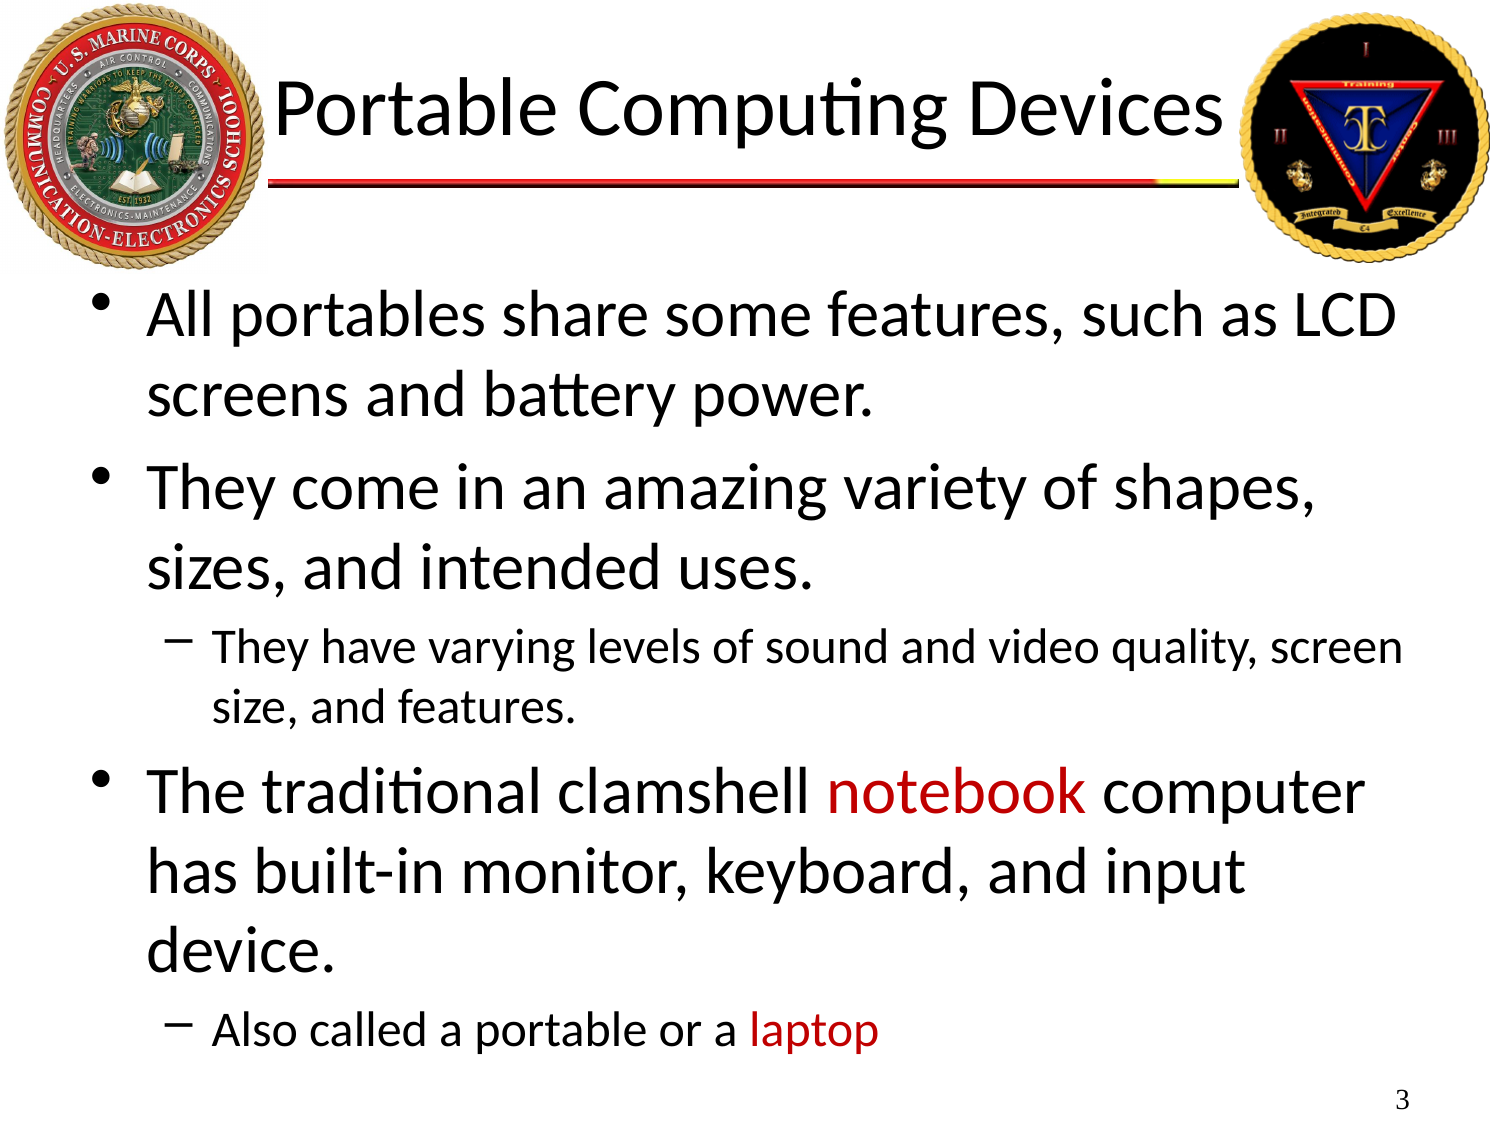

# Portable Computing Devices
All portables share some features, such as LCD screens and battery power.
They come in an amazing variety of shapes, sizes, and intended uses.
They have varying levels of sound and video quality, screen size, and features.
The traditional clamshell notebook computer has built-in monitor, keyboard, and input device.
Also called a portable or a laptop